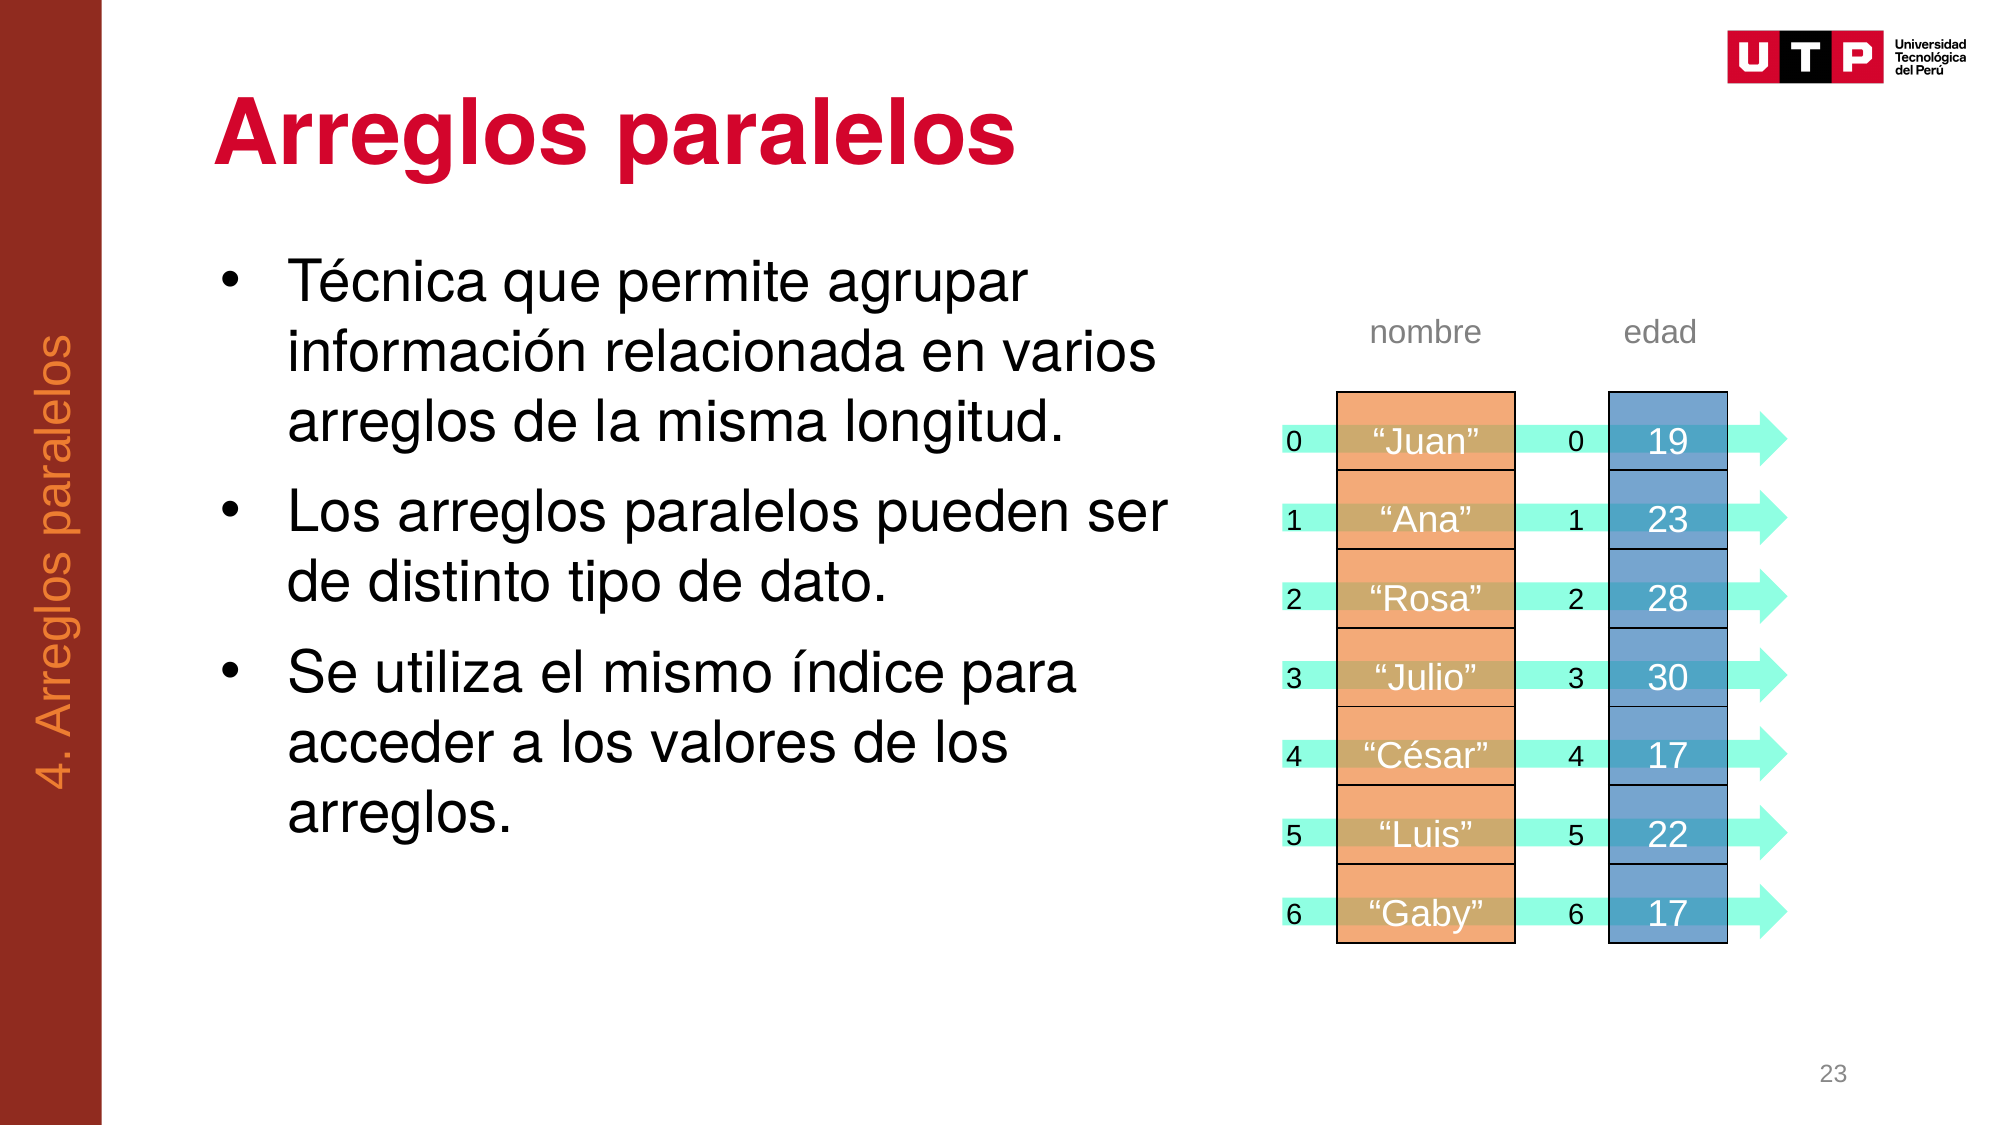

4. Arreglos paralelos
# Arreglos paralelos
Técnica que permite agrupar información relacionada en varios arreglos de la misma longitud.
Los arreglos paralelos pueden ser de distinto tipo de dato.
Se utiliza el mismo índice para acceder a los valores de los arreglos.

nombre
edad
| “Juan” |
| --- |
| “Ana” |
| “Rosa” |
| “Julio” |
| “César” |
| “Luis” |
| “Gaby” |
| 19 |
| --- |
| 23 |
| 28 |
| 30 |
| 17 |
| 22 |
| 17 |
| 0 |
| --- |
| 1 |
| 2 |
| 3 |
| 4 |
| 5 |
| 6 |
| 0 |
| --- |
| 1 |
| 2 |
| 3 |
| 4 |
| 5 |
| 6 |

23